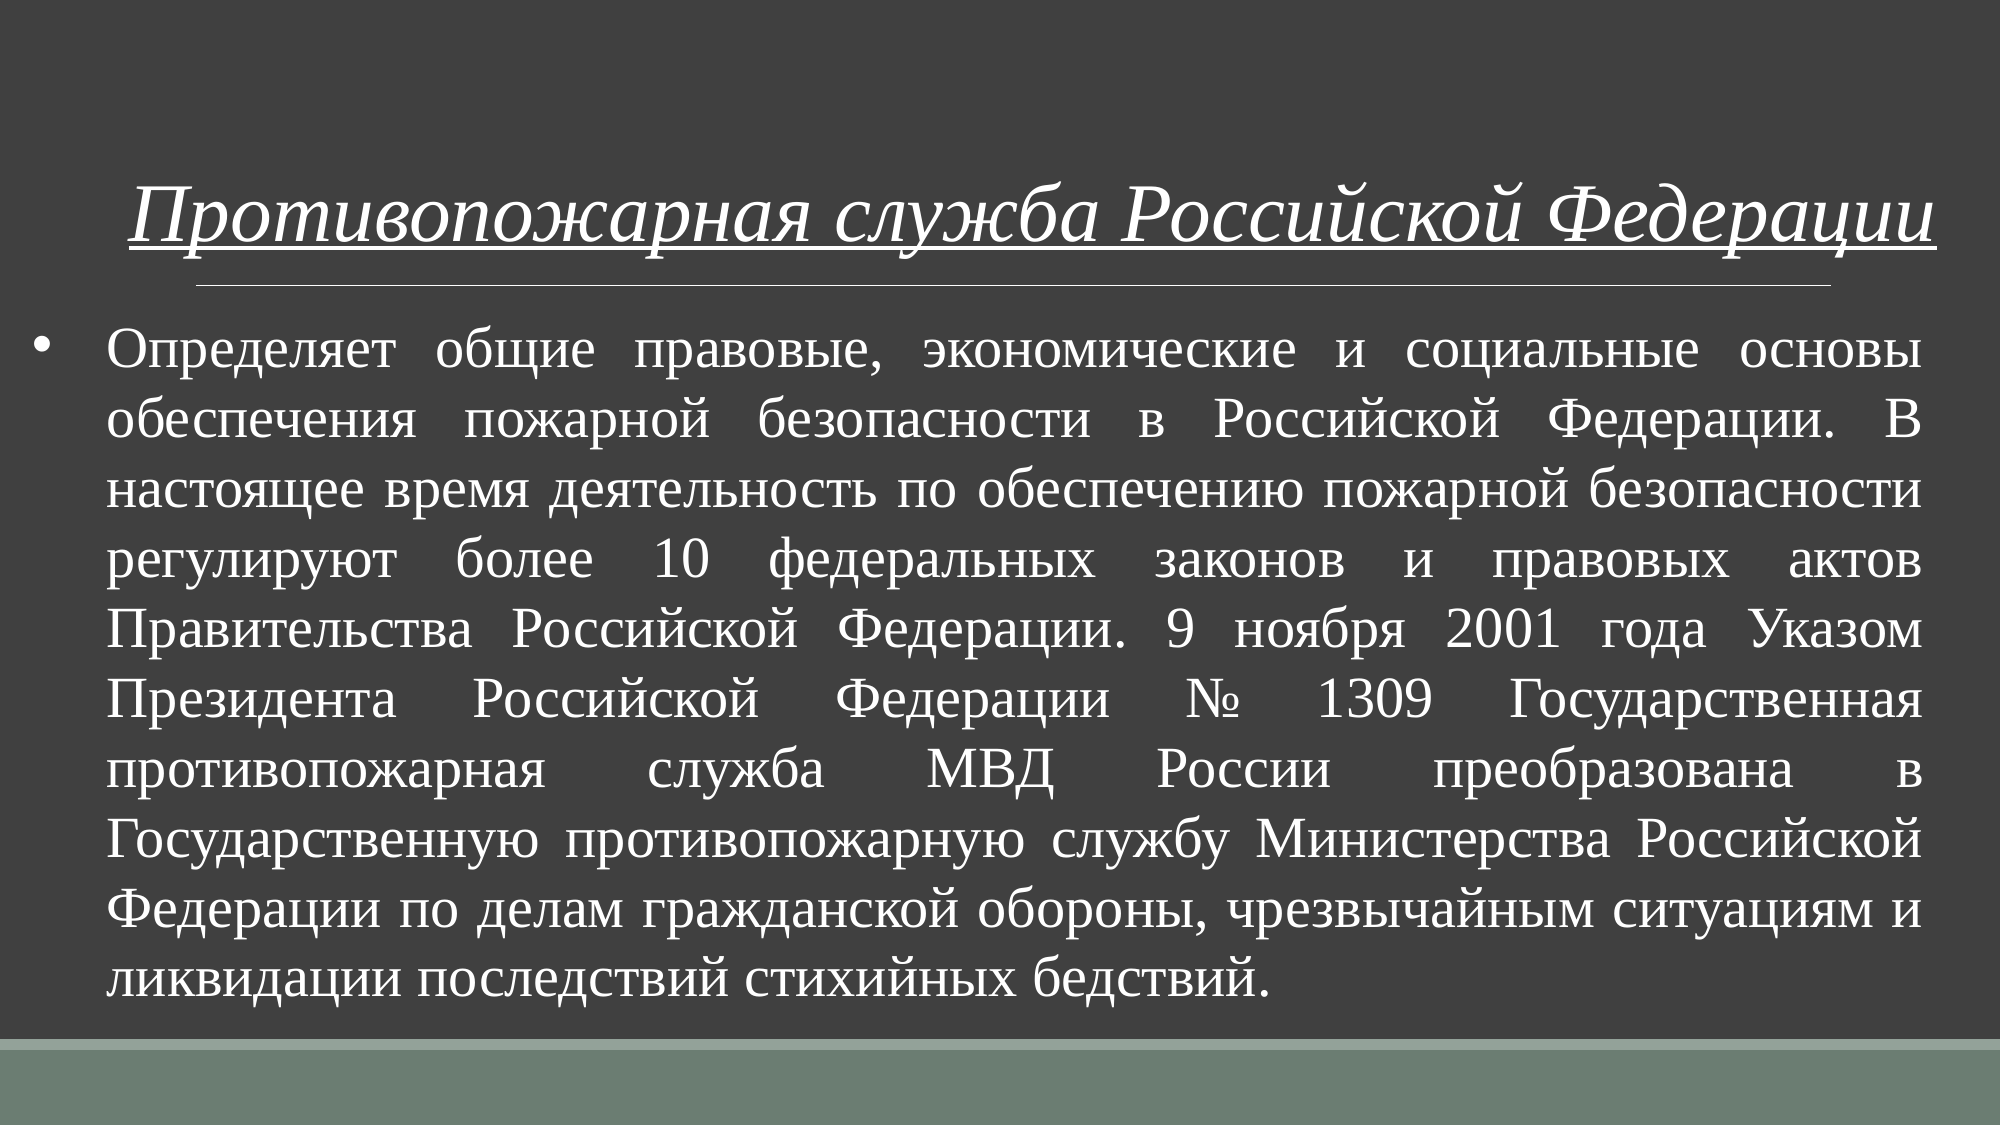

Противопожарная служба Российской Федерации
Определяет общие правовые, экономические и социальные основы обеспечения пожарной безопасности в Российской Федерации. В настоящее время деятельность по обеспечению пожарной безопасности регулируют более 10 федеральных законов и правовых актов Правительства Российской Федерации. 9 ноября 2001 года Указом Президента Российской Федерации № 1309 Государственная противопожарная служба МВД России преобразована в Государственную противопожарную службу Министерства Российской Федерации по делам гражданской обороны, чрезвычайным ситуациям и ликвидации последствий стихийных бедствий.